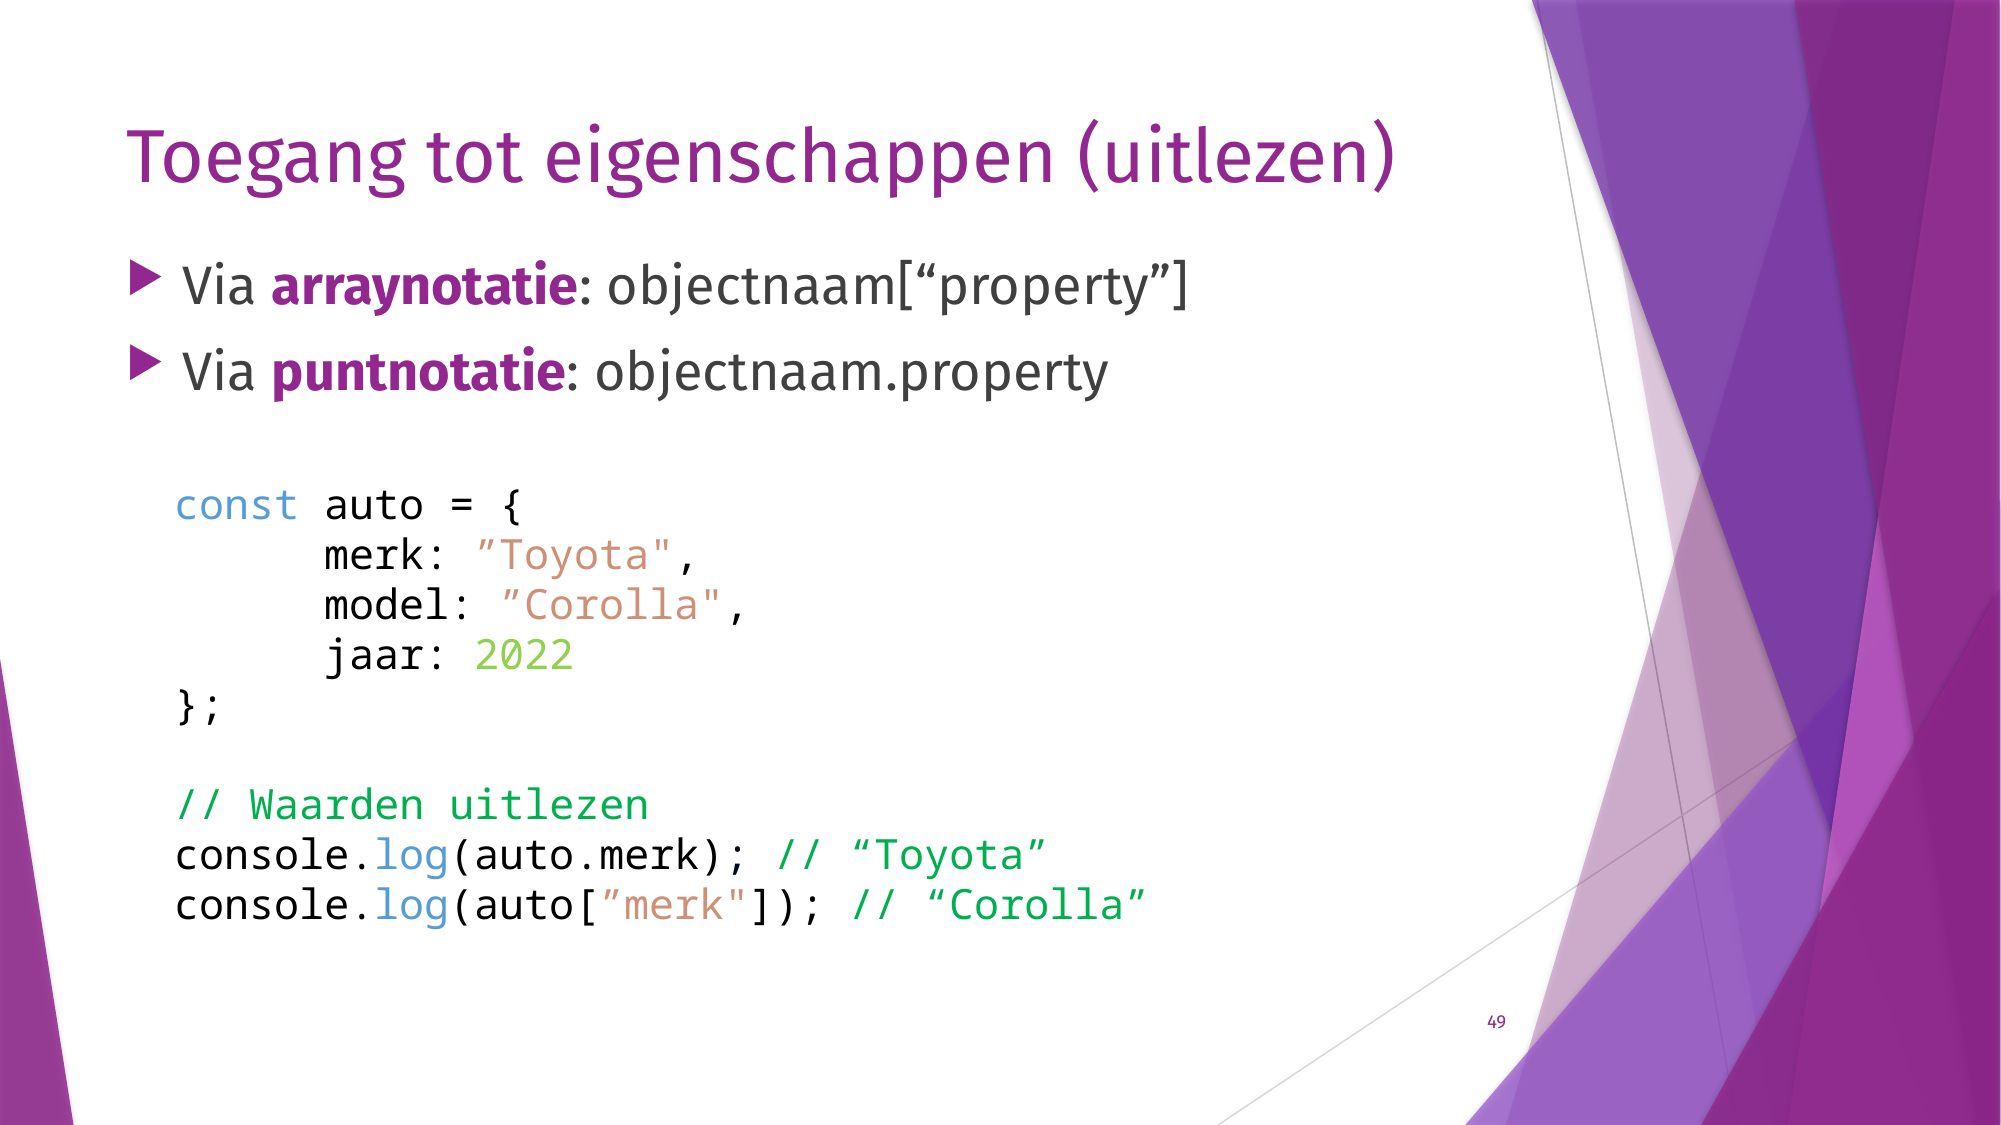

# Toegang tot eigenschappen (uitlezen)
Via arraynotatie: objectnaam[“property”]
Via puntnotatie: objectnaam.property
const auto = {
	merk: ”Toyota",
	model: ”Corolla",
	jaar: 2022
};
// Waarden uitlezen
console.log(auto.merk); // “Toyota”
console.log(auto[”merk"]); // “Corolla”

49